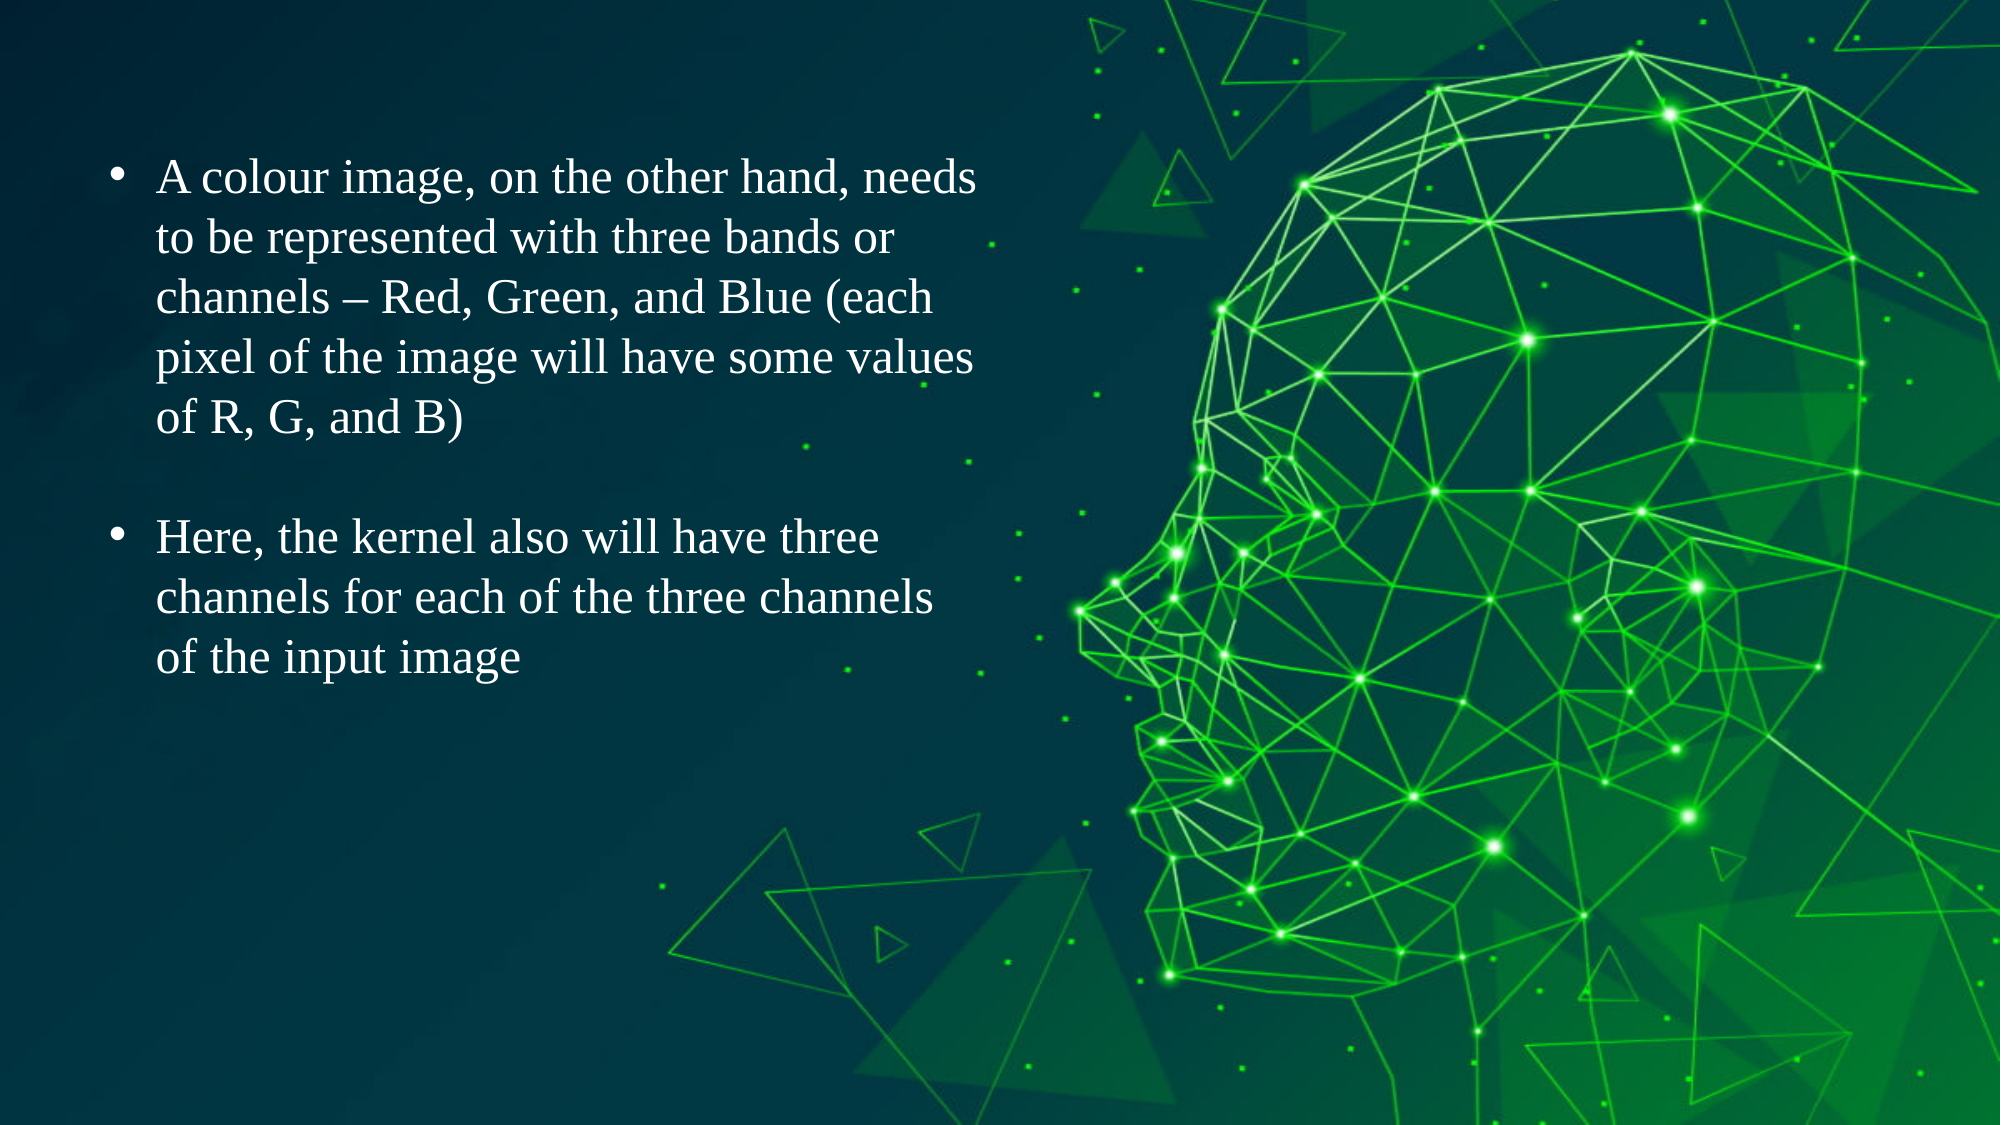

A colour image, on the other hand, needs to be represented with three bands or channels – Red, Green, and Blue (each pixel of the image will have some values of R, G, and B)

Here, the kernel also will have three channels for each of the three channels of the input image